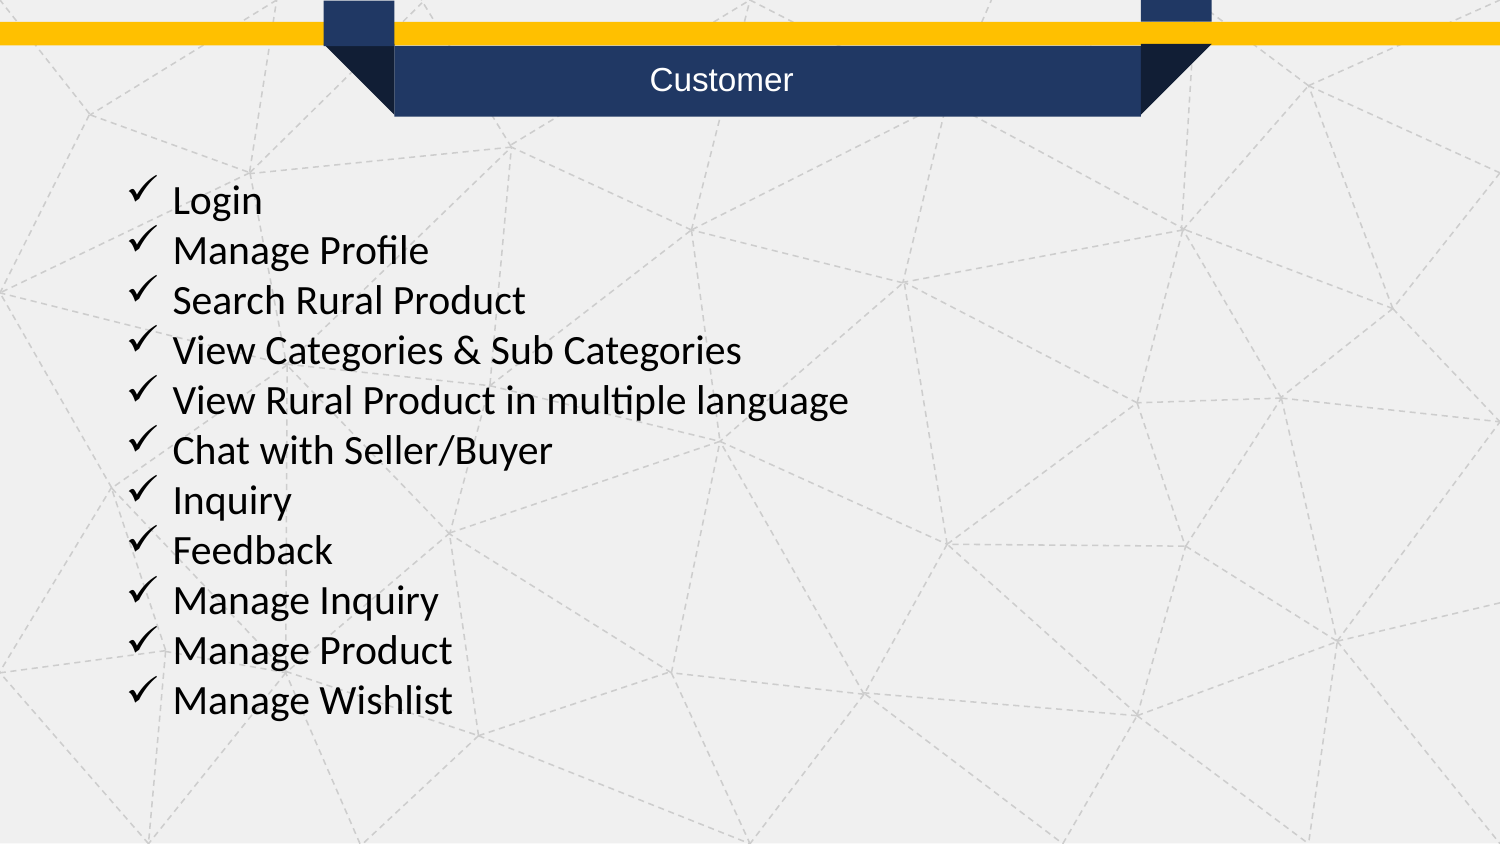

Customer
Login
Manage Profile
Search Rural Product
View Categories & Sub Categories
View Rural Product in multiple language
Chat with Seller/Buyer
Inquiry
Feedback
Manage Inquiry
Manage Product
Manage Wishlist